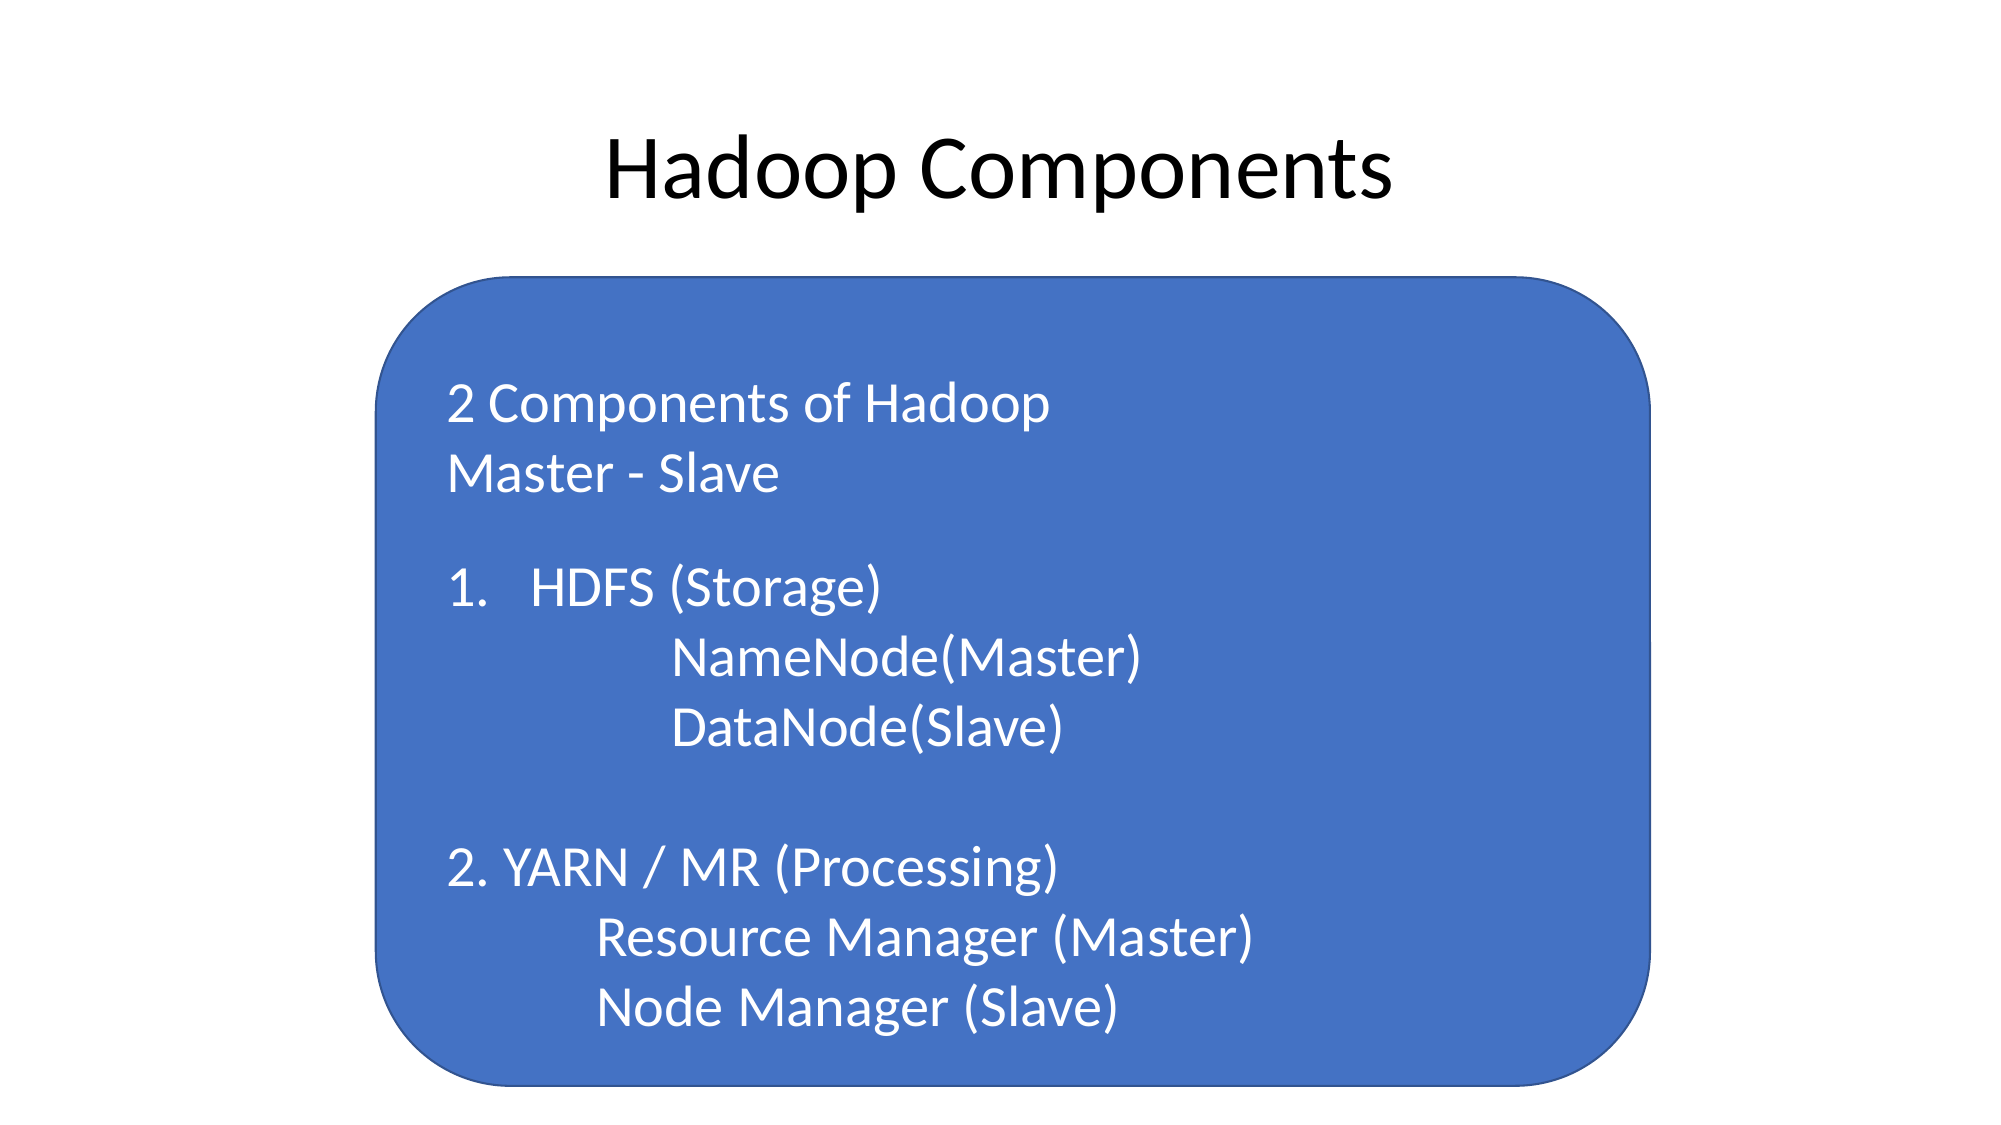

# Hadoop Components

2 Components of Hadoop
Master - Slave

HDFS (Storage)
	NameNode(Master)
	DataNode(Slave)

2. YARN / MR (Processing)
	Resource Manager (Master)
	Node Manager (Slave)